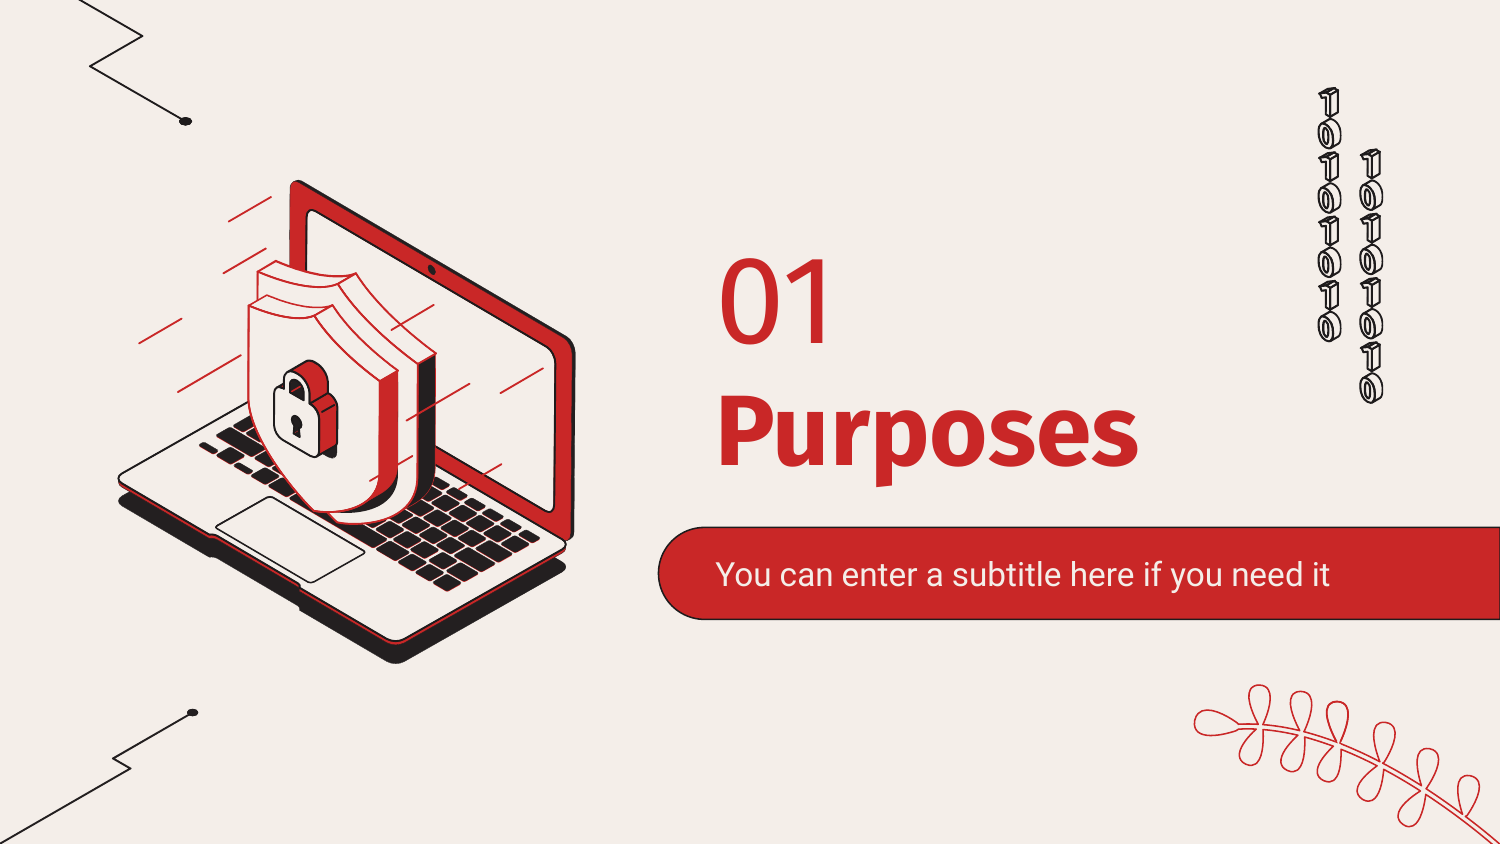

01
# Purposes
You can enter a subtitle here if you need it